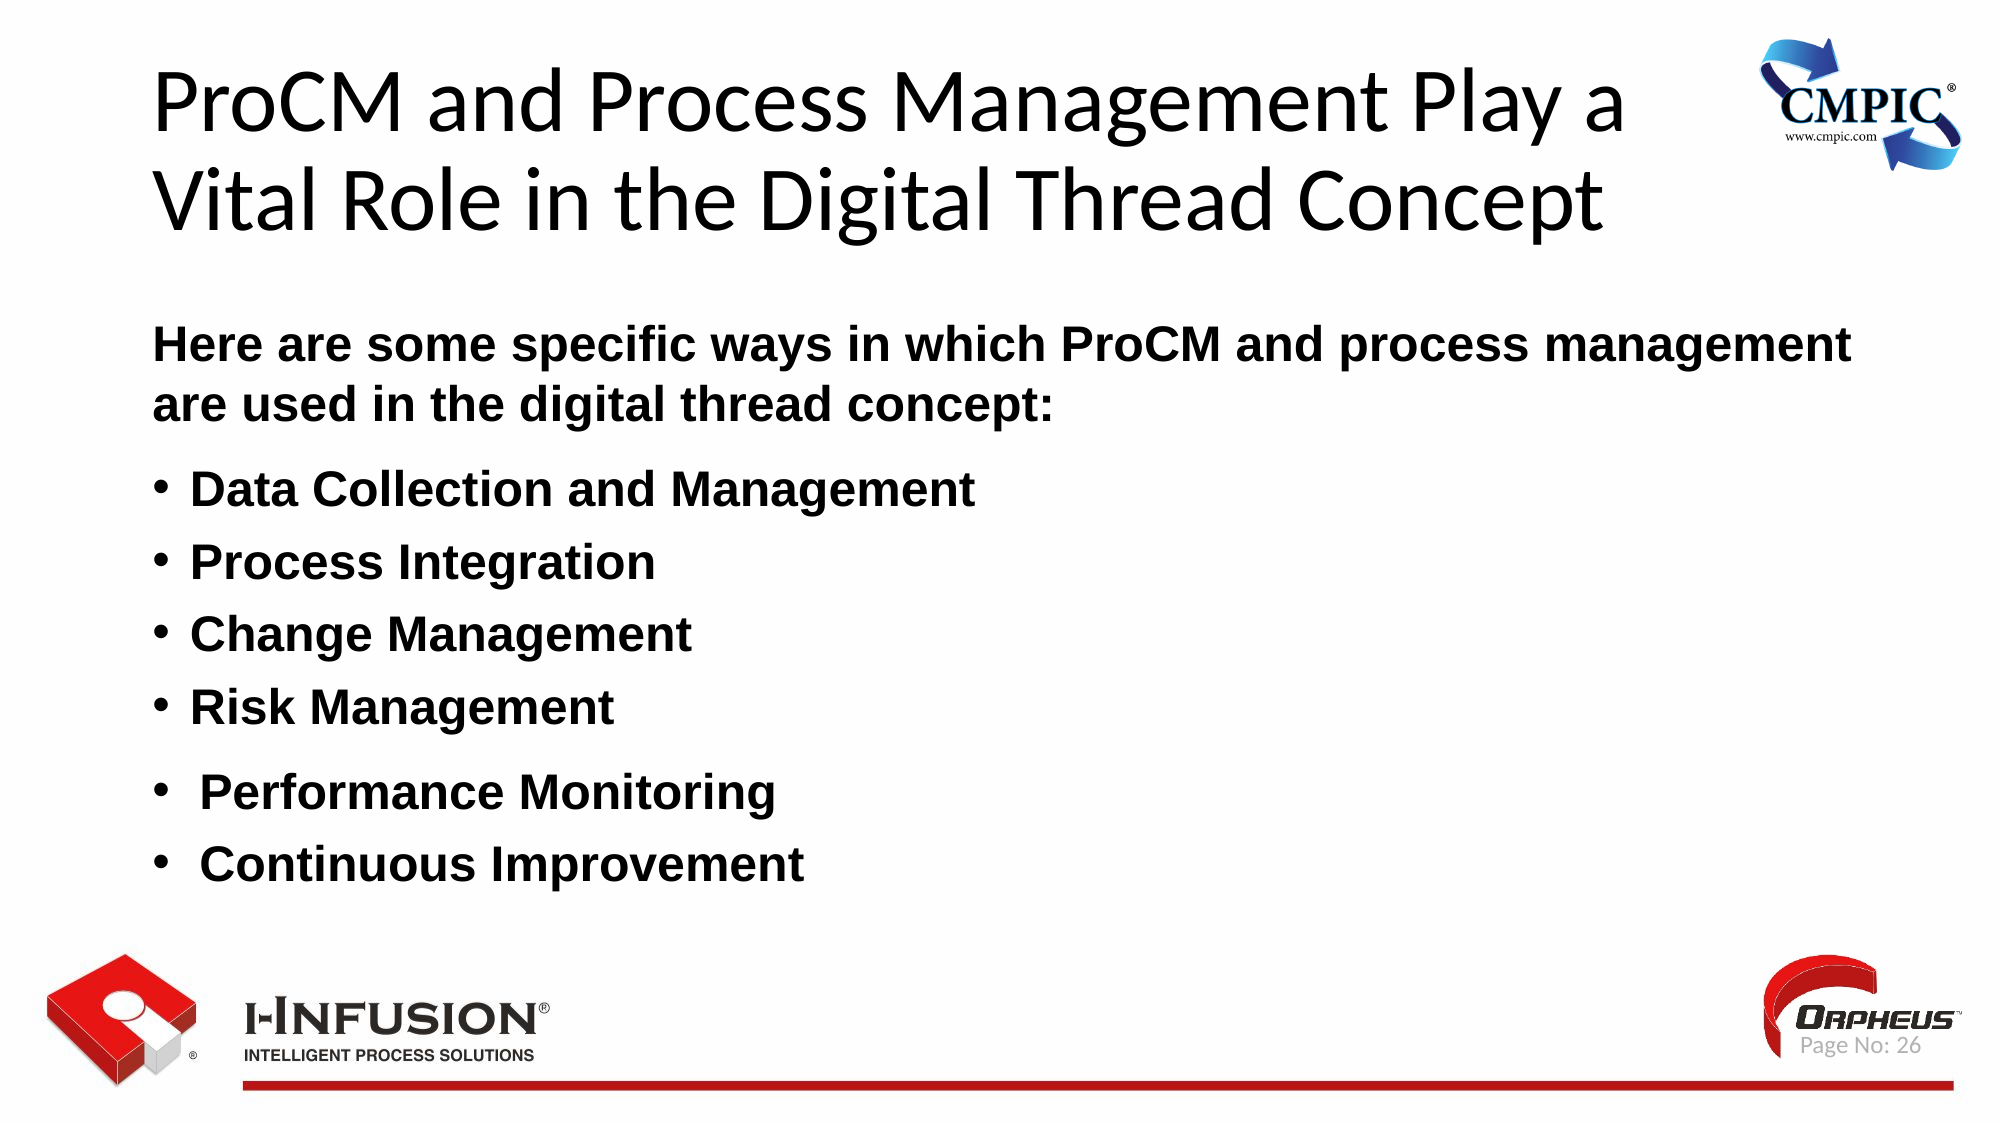

ProCM and Process Management Play a Vital Role in the Digital Thread Concept
Here are some specific ways in which ProCM and process management are used in the digital thread concept:
Data Collection and Management
Process Integration
Change Management
Risk Management
Performance Monitoring
Continuous Improvement
 Page No: 26